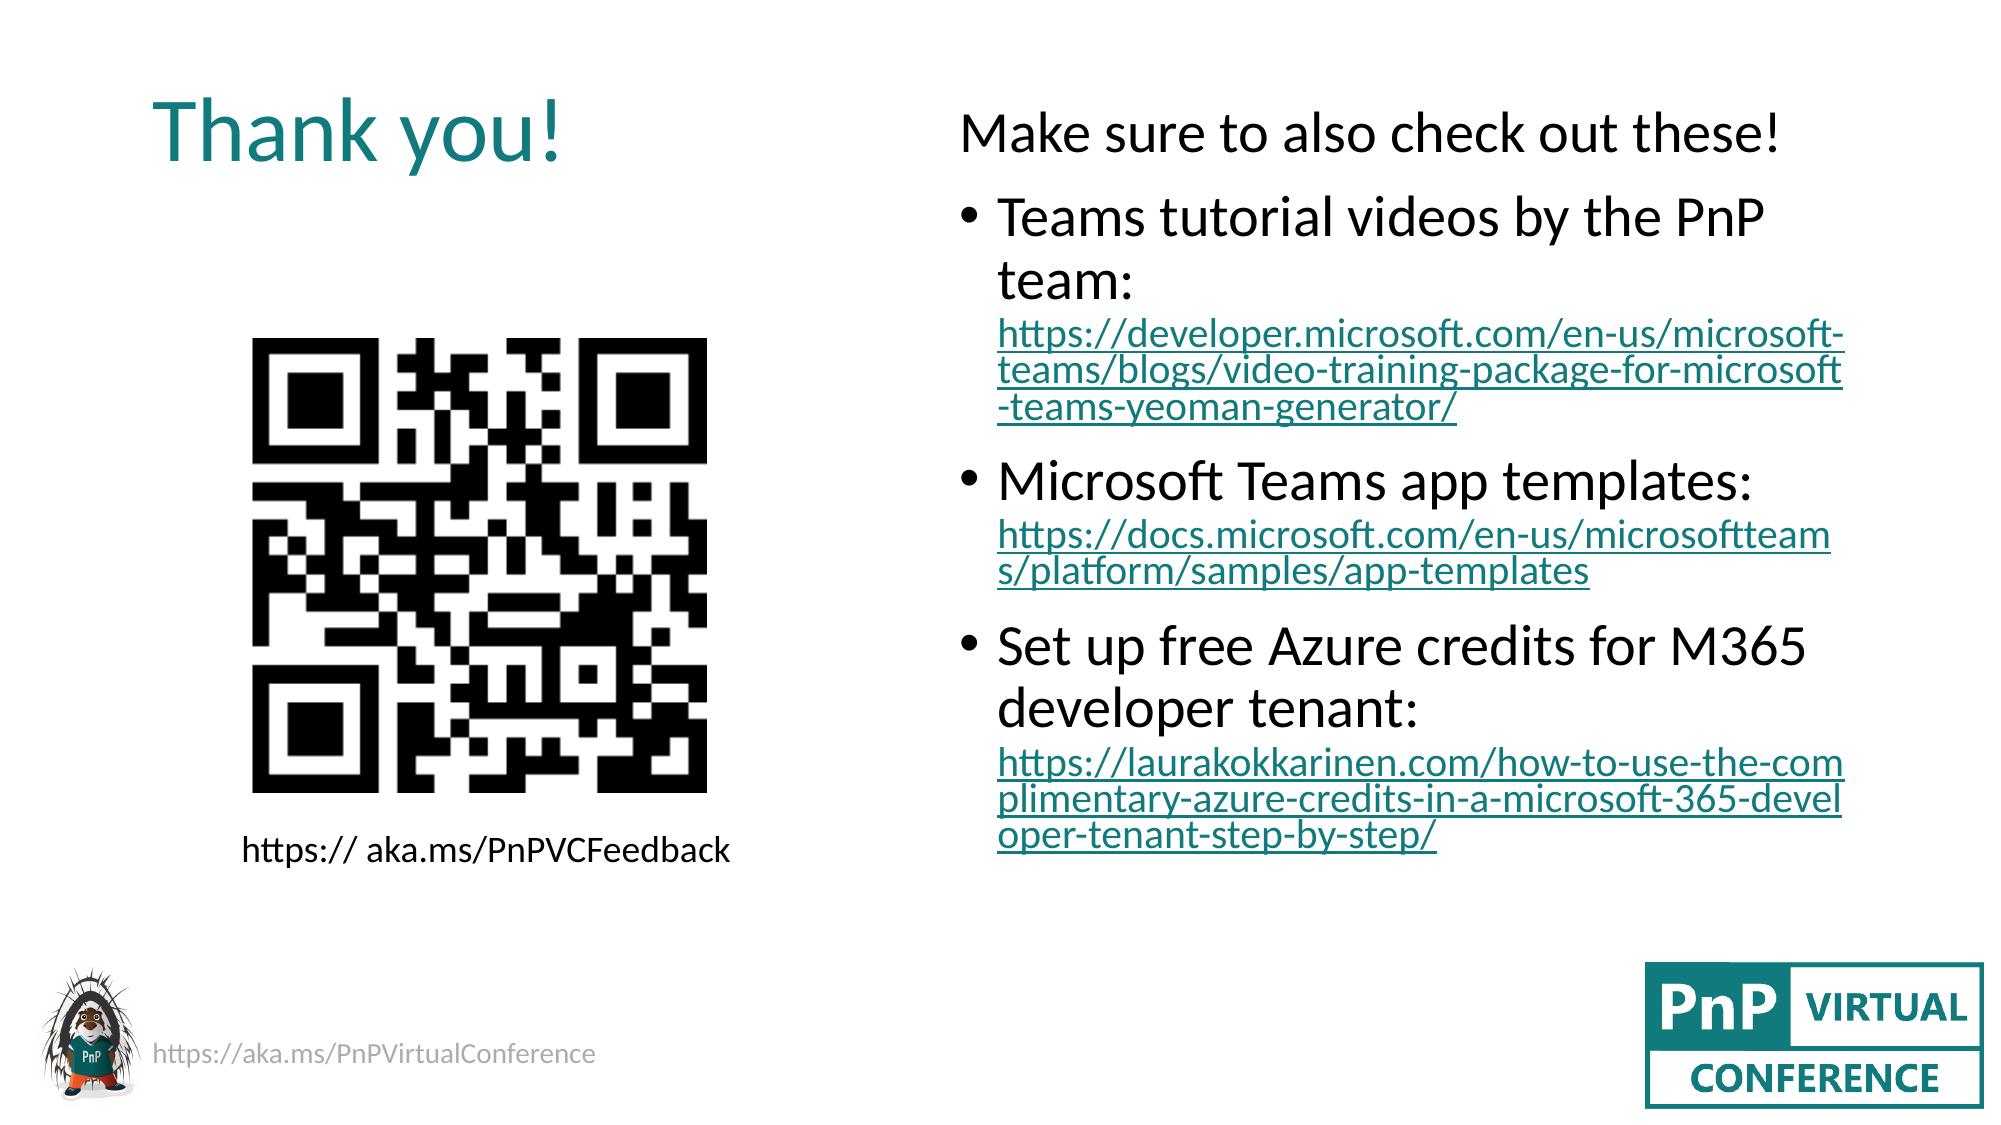

# Thank you!
Make sure to also check out these!
Teams tutorial videos by the PnP team:
https://developer.microsoft.com/en-us/microsoft-teams/blogs/video-training-package-for-microsoft-teams-yeoman-generator/
Microsoft Teams app templates:
https://docs.microsoft.com/en-us/microsoftteams/platform/samples/app-templates
Set up free Azure credits for M365 developer tenant: https://laurakokkarinen.com/how-to-use-the-complimentary-azure-credits-in-a-microsoft-365-developer-tenant-step-by-step/